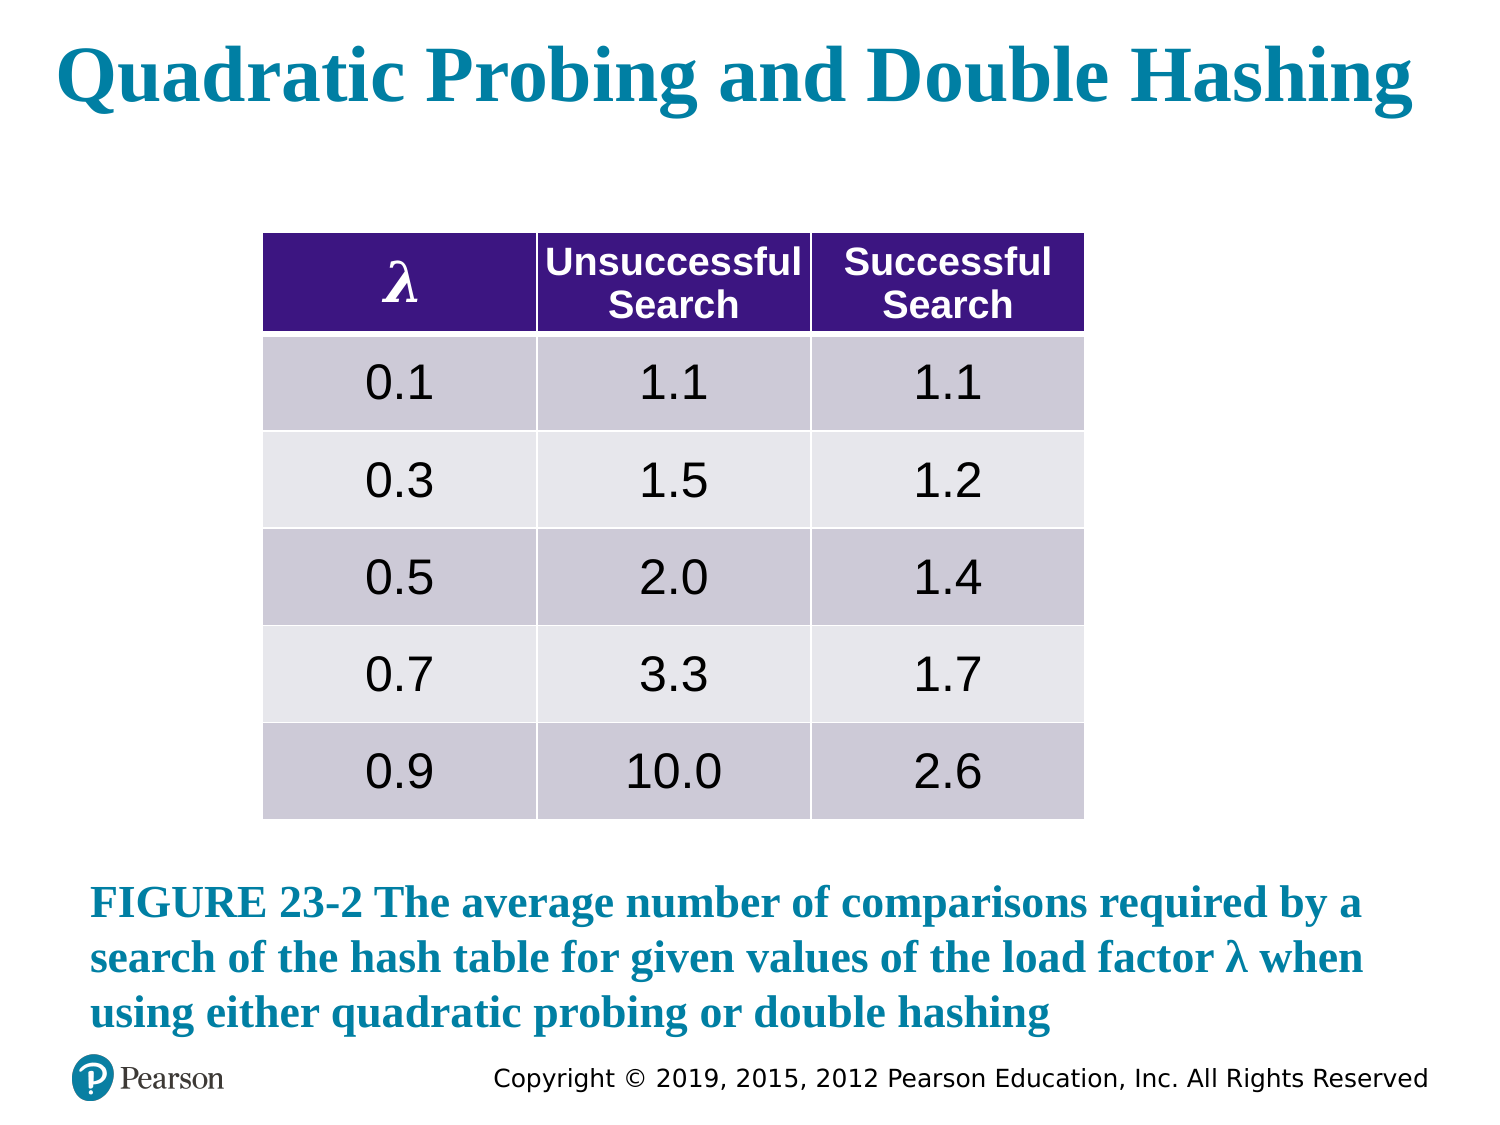

# Quadratic Probing and Double Hashing
| 𝝀 | Unsuccessful Search | Successful Search |
| --- | --- | --- |
| 0.1 | 1.1 | 1.1 |
| 0.3 | 1.5 | 1.2 |
| 0.5 | 2.0 | 1.4 |
| 0.7 | 3.3 | 1.7 |
| 0.9 | 10.0 | 2.6 |
FIGURE 23-2 The average number of comparisons required by a search of the hash table for given values of the load factor λ when using either quadratic probing or double hashing